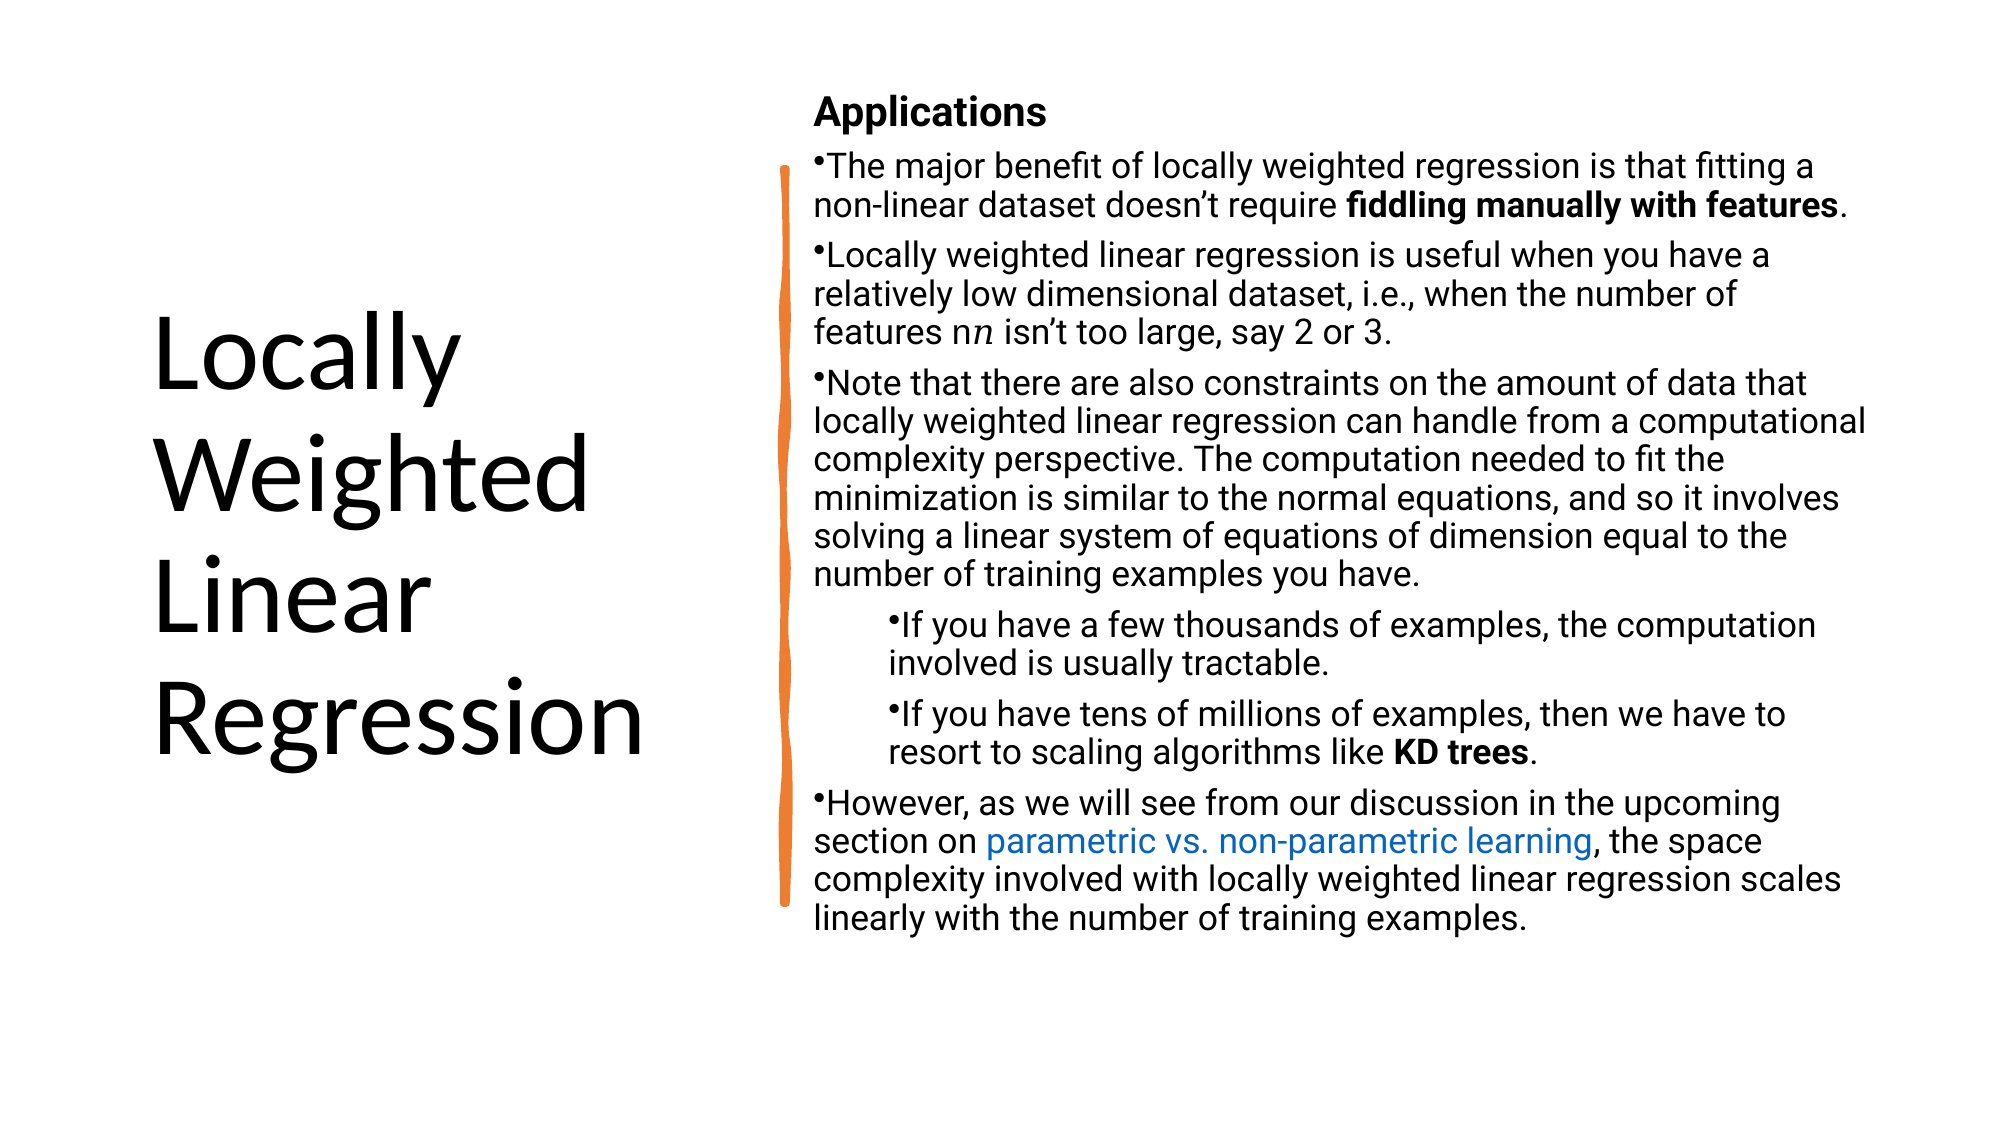

# Locally Weighted Linear Regression
Applications
The major benefit of locally weighted regression is that fitting a non-linear dataset doesn’t require fiddling manually with features.
Locally weighted linear regression is useful when you have a relatively low dimensional dataset, i.e., when the number of features n𝑛 isn’t too large, say 2 or 3.
Note that there are also constraints on the amount of data that locally weighted linear regression can handle from a computational complexity perspective. The computation needed to fit the minimization is similar to the normal equations, and so it involves solving a linear system of equations of dimension equal to the number of training examples you have.
If you have a few thousands of examples, the computation involved is usually tractable.
If you have tens of millions of examples, then we have to resort to scaling algorithms like KD trees.
However, as we will see from our discussion in the upcoming section on parametric vs. non-parametric learning, the space complexity involved with locally weighted linear regression scales linearly with the number of training examples.